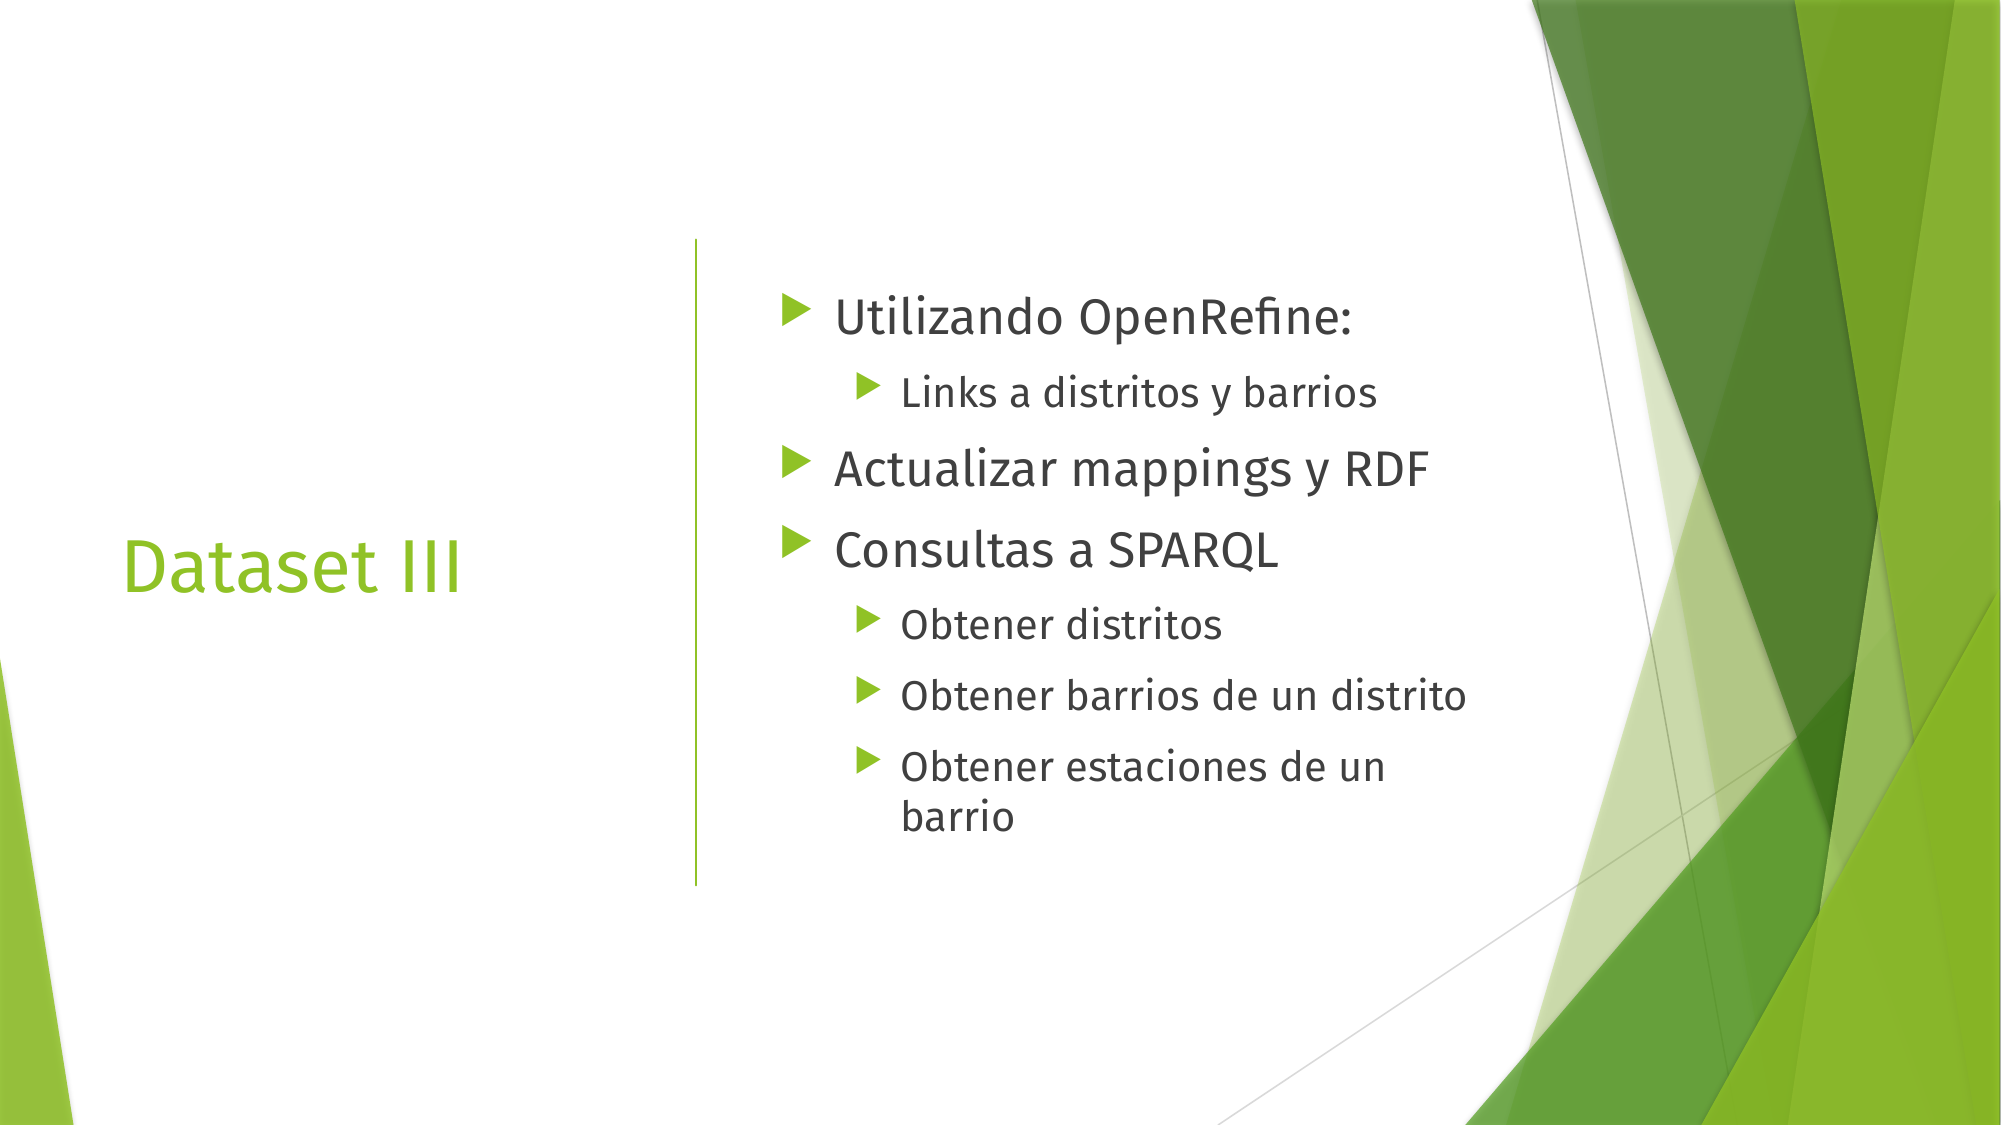

# Dataset III
Utilizando OpenRefine:
Links a distritos y barrios
Actualizar mappings y RDF
Consultas a SPARQL
Obtener distritos
Obtener barrios de un distrito
Obtener estaciones de un barrio